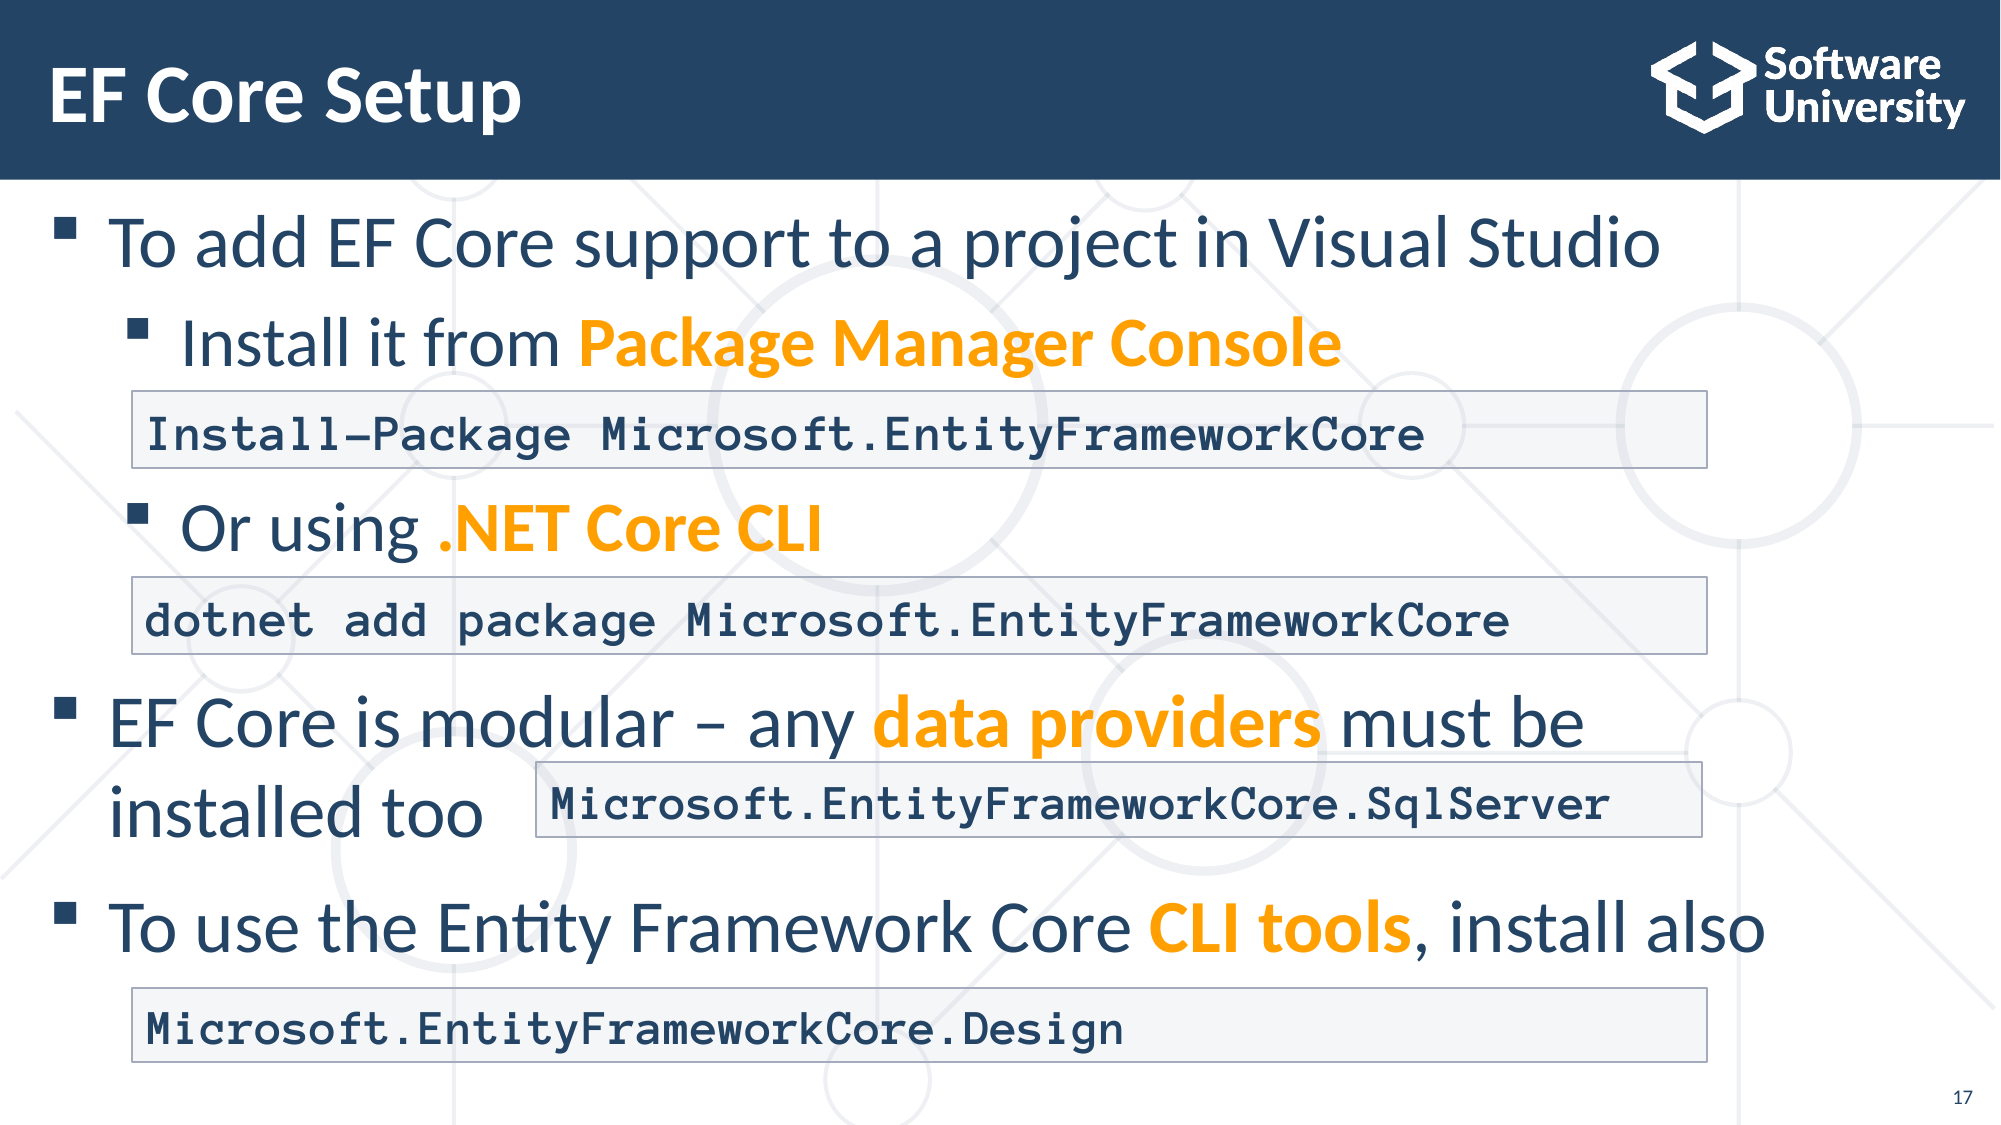

# EF Core Setup
To add EF Core support to a project in Visual Studio
Install it from Package Manager Console

Or using .NET Core CLI

EF Core is modular – any data providers must be
installed too
To use the Entity Framework Core CLI tools, install also

Install-Package Microsoft.EntityFrameworkCore
dotnet add package Microsoft.EntityFrameworkCore
Microsoft.EntityFrameworkCore.SqlServer
Microsoft.EntityFrameworkCore.Design
17